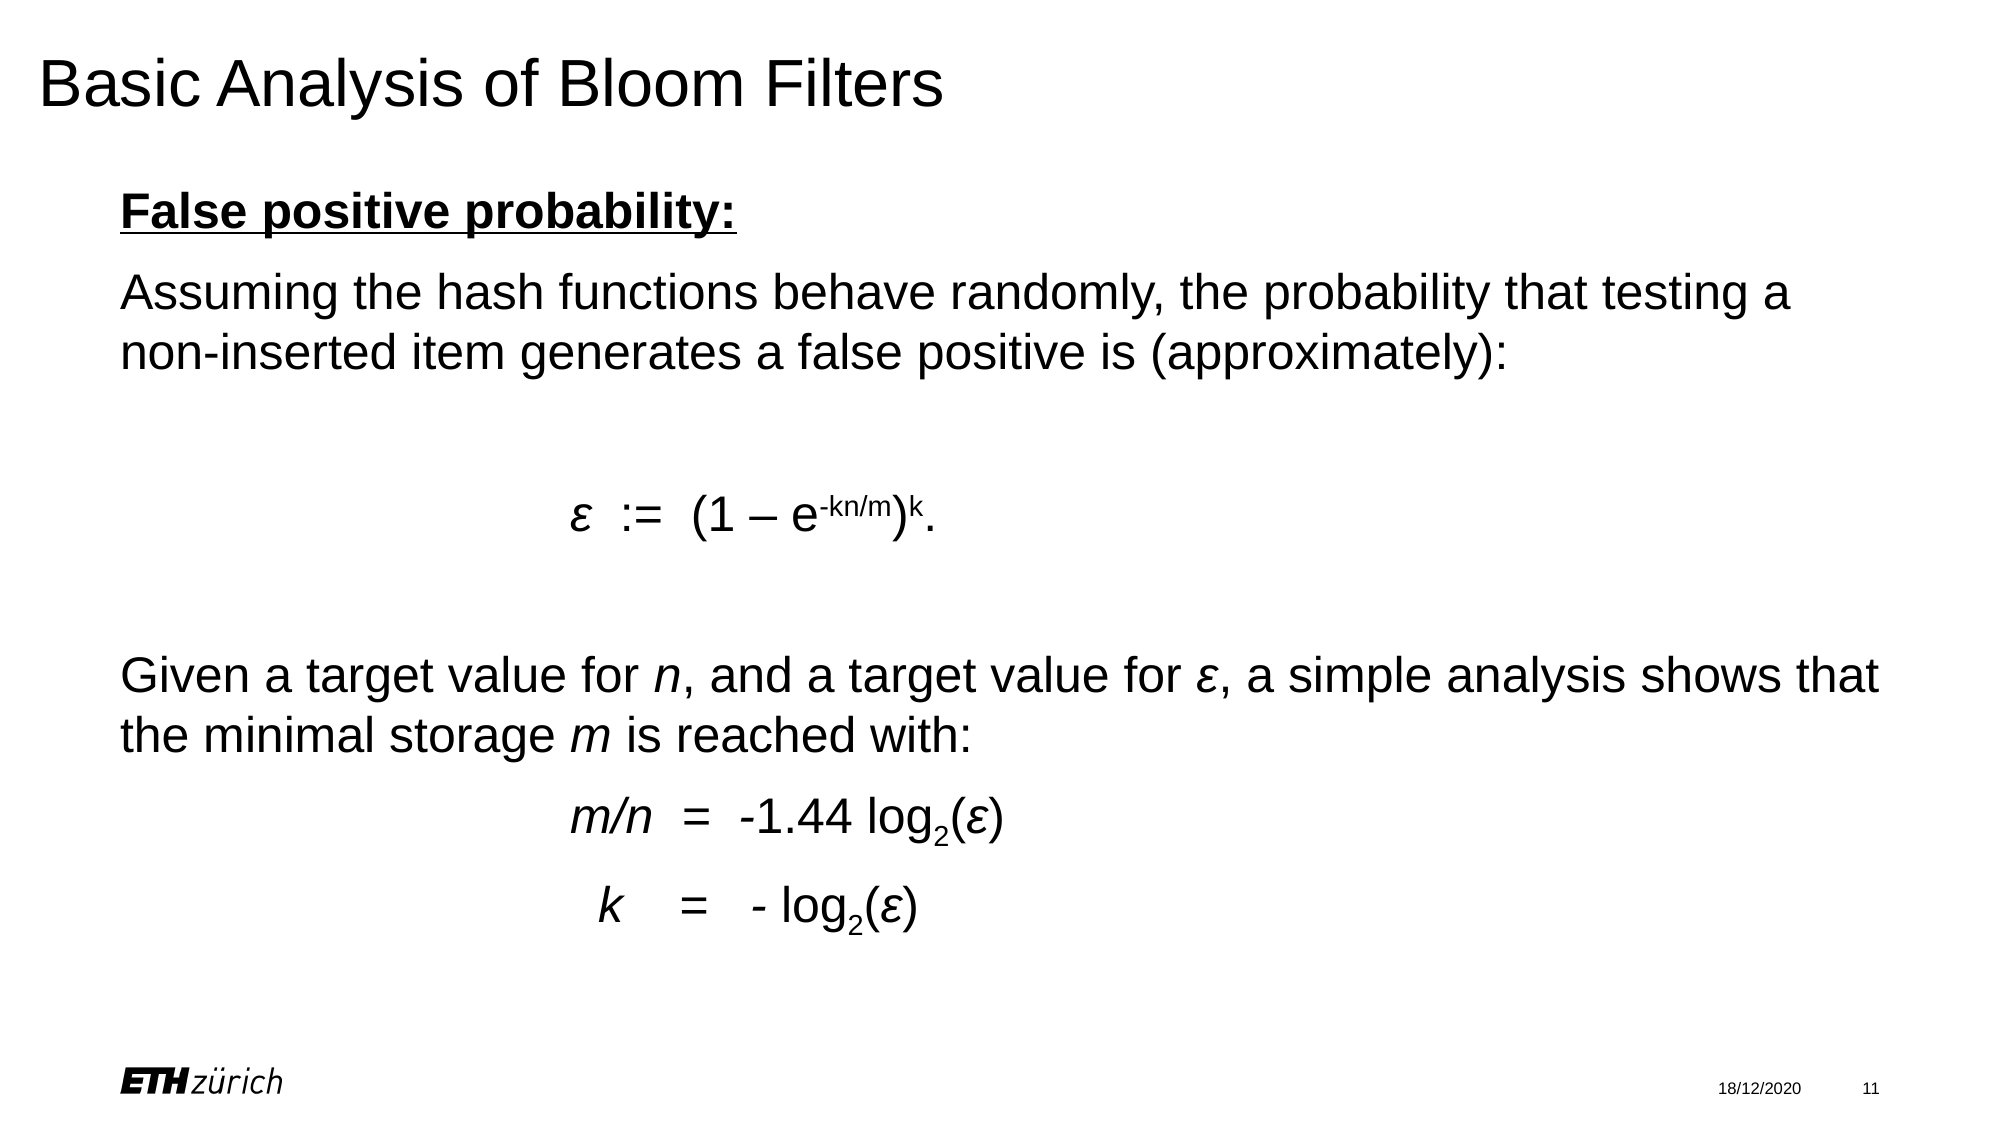

# Basic Analysis of Bloom Filters
False positive probability:
Assuming the hash functions behave randomly, the probability that testing a non-inserted item generates a false positive is (approximately):

			ε  :=  (1 – e-kn/m)k.

Given a target value for n, and a target value for ε, a simple analysis shows that the minimal storage m is reached with:
			m/n  =  -1.44 log2(ε)
			  k    =   - log2(ε)

18/12/2020
11